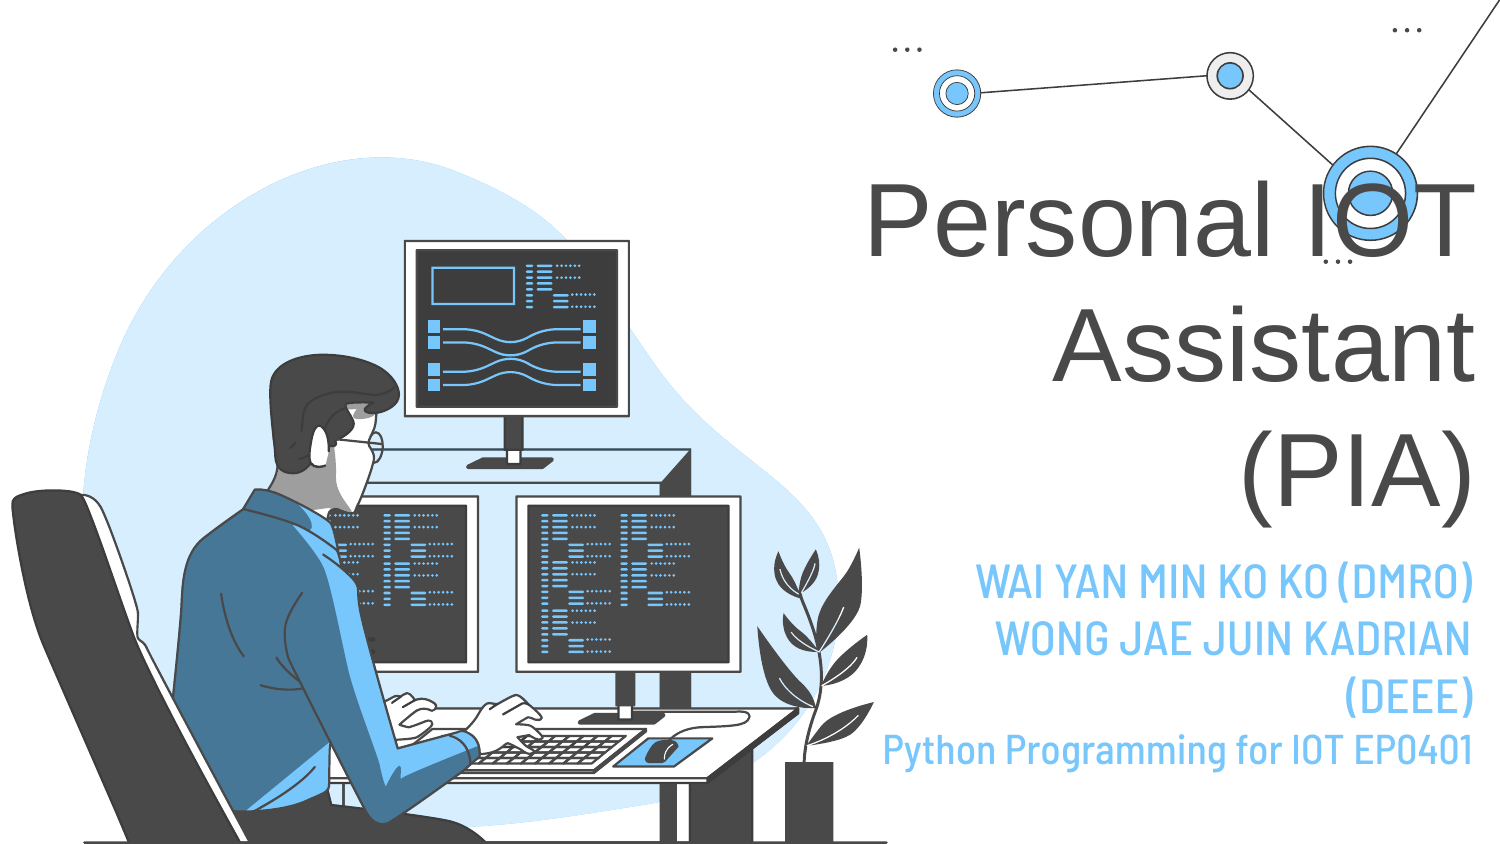

# Personal IOT Assistant (PIA)
WAI YAN MIN KO KO (DMRO)
WONG JAE JUIN KADRIAN (DEEE)
Python Programming for IOT EP0401